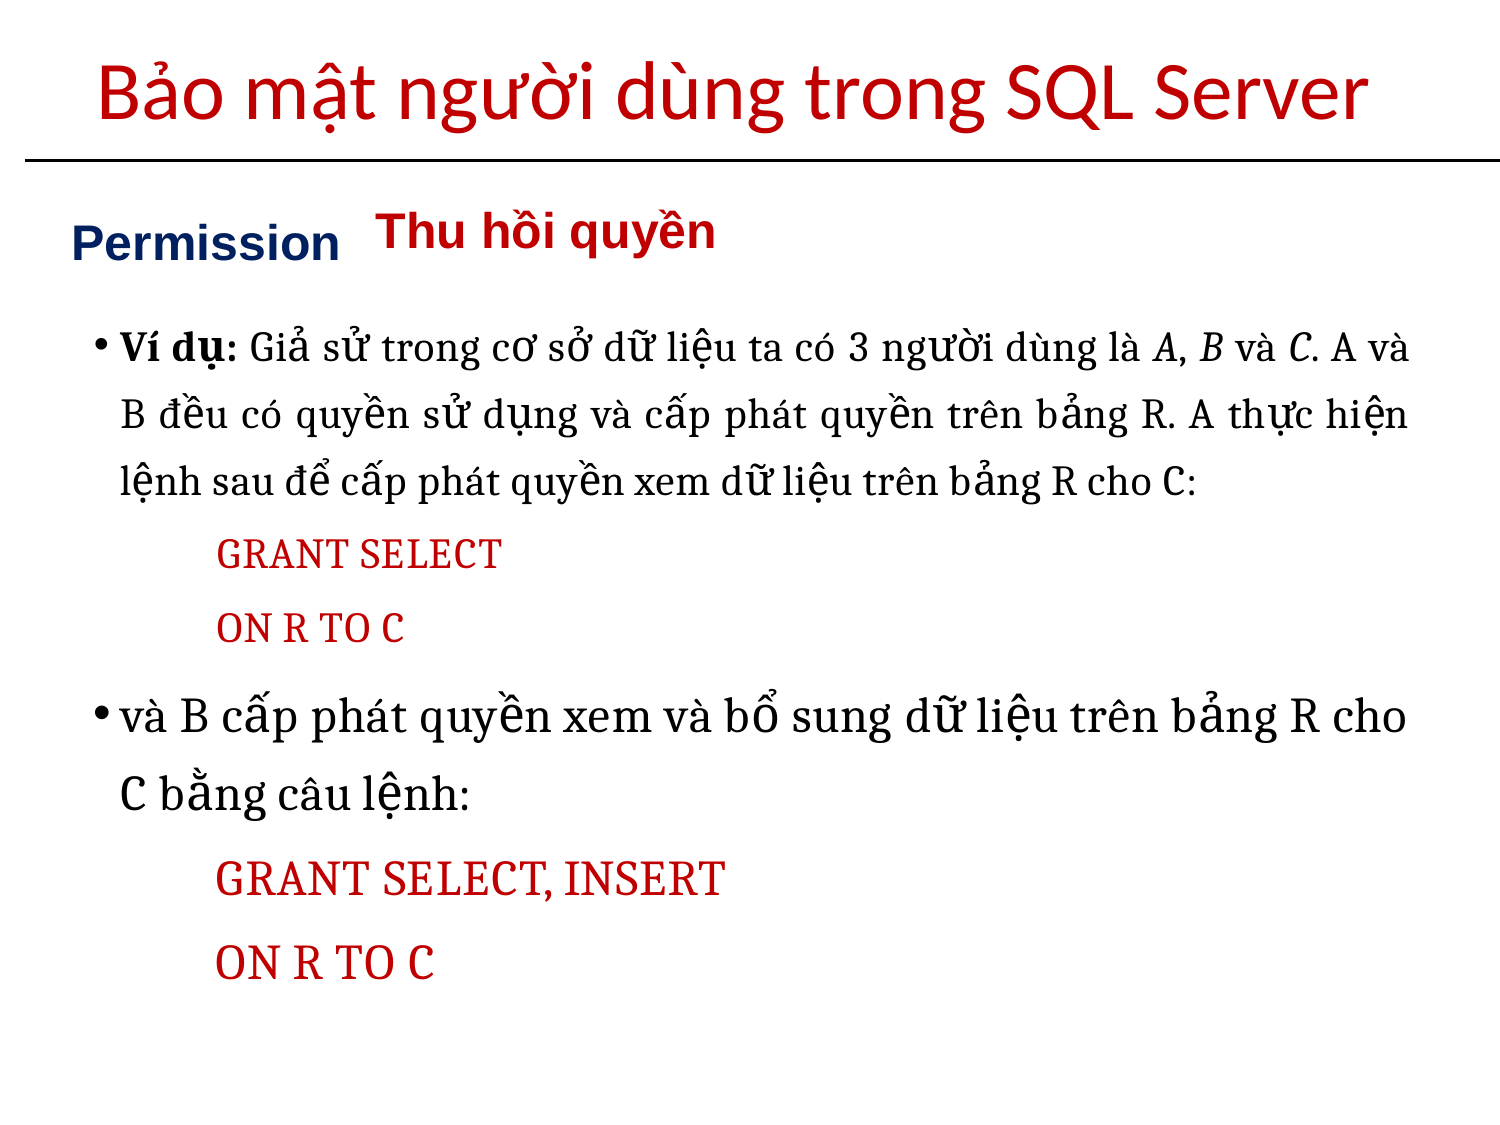

# Bảo mật người dùng trong SQL Server
Thu hồi quyền
Permission
Ví dụ: Giả sử trong cơ sở dữ liệu ta có 3 người dùng là A, B và C. A và B đều có quyền sử dụng và cấp phát quyền trên bảng R. A thực hiện lệnh sau để cấp phát quyền xem dữ liệu trên bảng R cho C:
GRANT SELECT
ON R TO C
và B cấp phát quyền xem và bổ sung dữ liệu trên bảng R cho C bằng câu lệnh:
GRANT SELECT, INSERT
ON R TO C